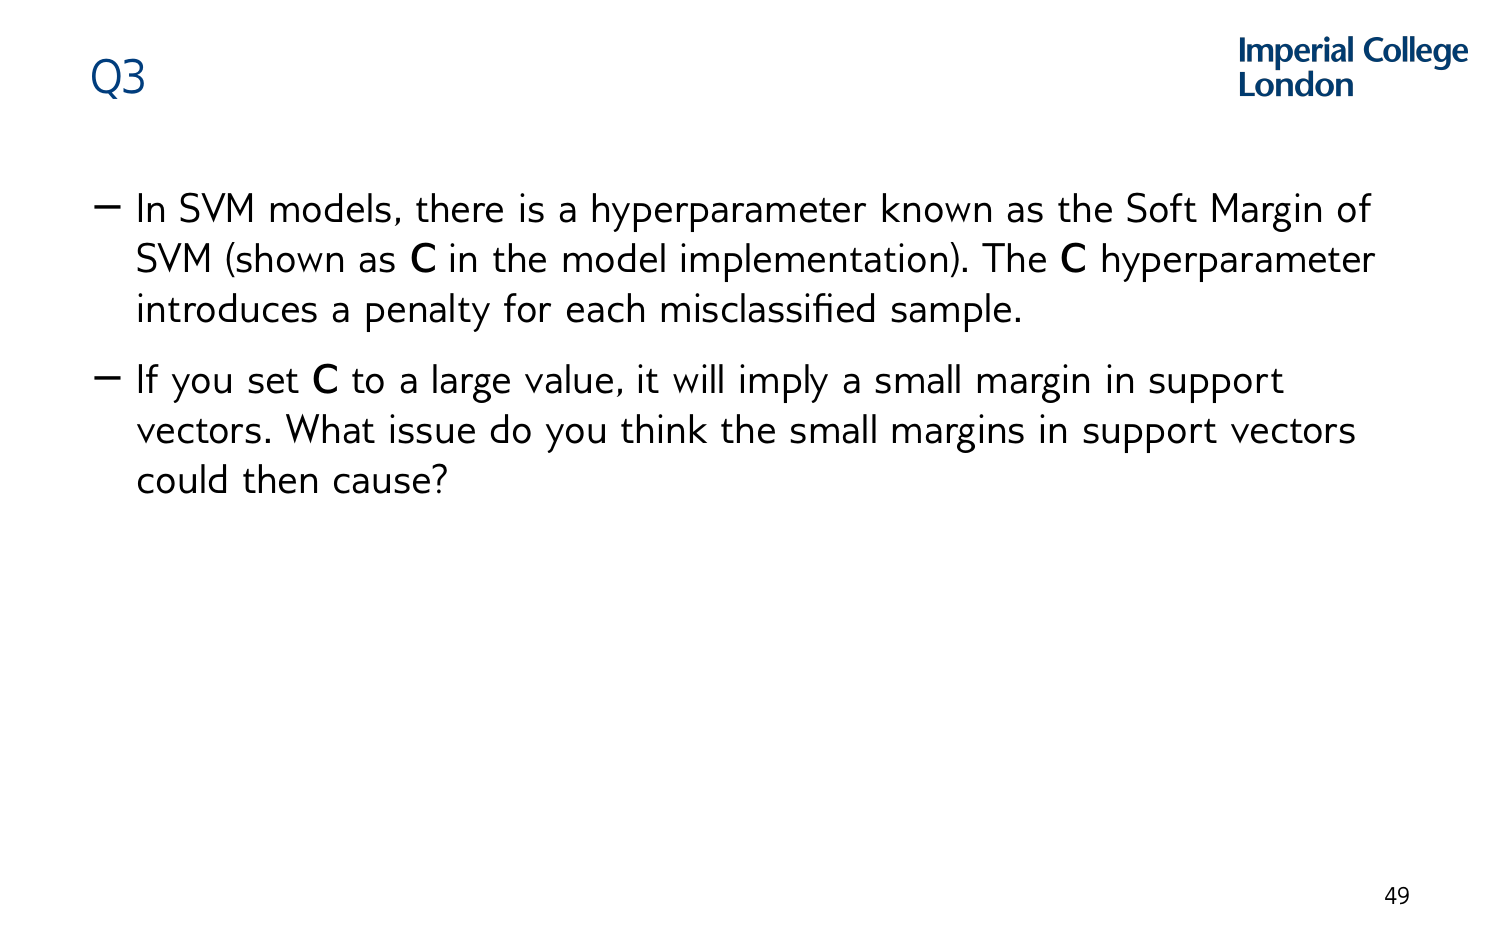

# Q3
In SVM models, there is a hyperparameter known as the Soft Margin of SVM (shown as C in the model implementation). The C hyperparameter introduces a penalty for each misclassified sample.
If you set C to a large value, it will imply a small margin in support vectors. What issue do you think the small margins in support vectors could then cause?
49